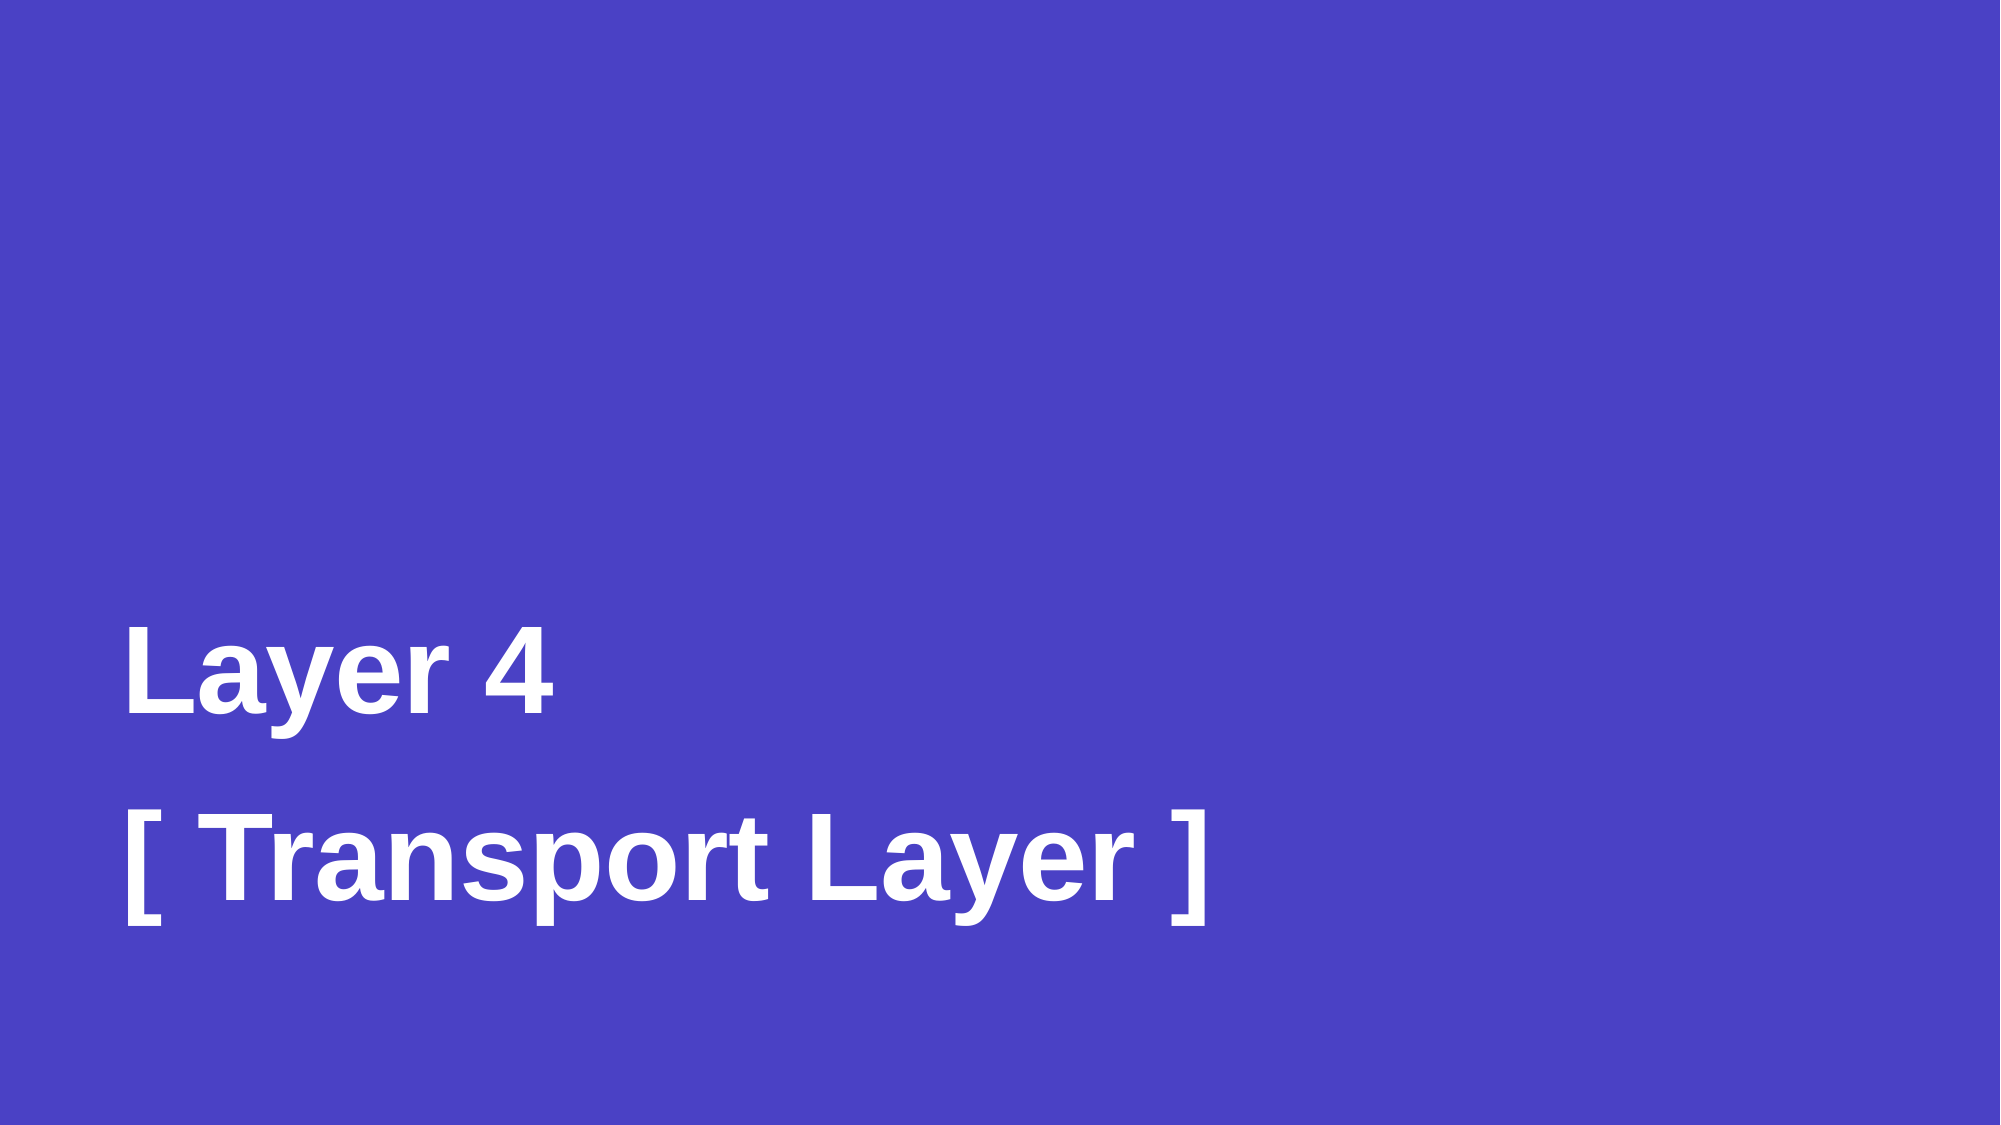

# Layer 4
[ Transport Layer ]